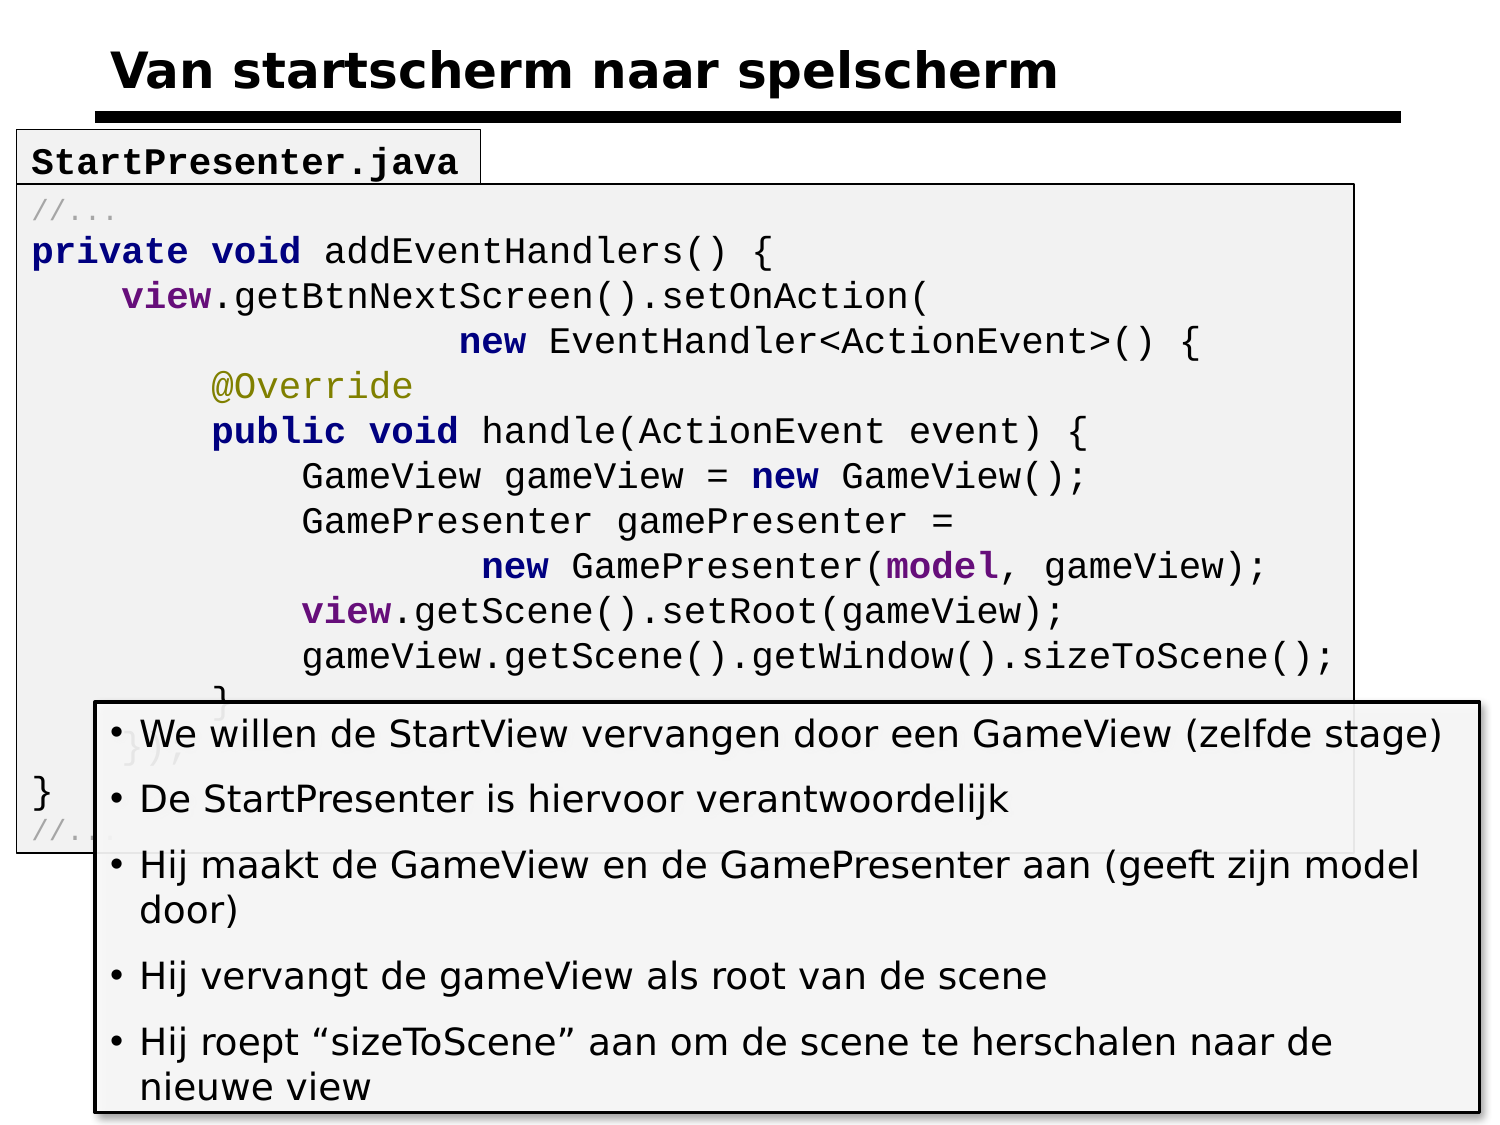

# Van startscherm naar spelscherm
StartPresenter.java
//...
private void addEventHandlers() {
    view.getBtnNextScreen().setOnAction(
                   new EventHandler<ActionEvent>() {
        @Override
        public void handle(ActionEvent event) {
            GameView gameView = new GameView();
            GamePresenter gamePresenter =
                    new GamePresenter(model, gameView);
            view.getScene().setRoot(gameView);
            gameView.getScene().getWindow().sizeToScene();
        }
    });
}
//...
We willen de StartView vervangen door een GameView (zelfde stage)
De StartPresenter is hiervoor verantwoordelijk
Hij maakt de GameView en de GamePresenter aan (geeft zijn model door)
Hij vervangt de gameView als root van de scene
Hij roept “sizeToScene” aan om de scene te herschalen naar de nieuwe view